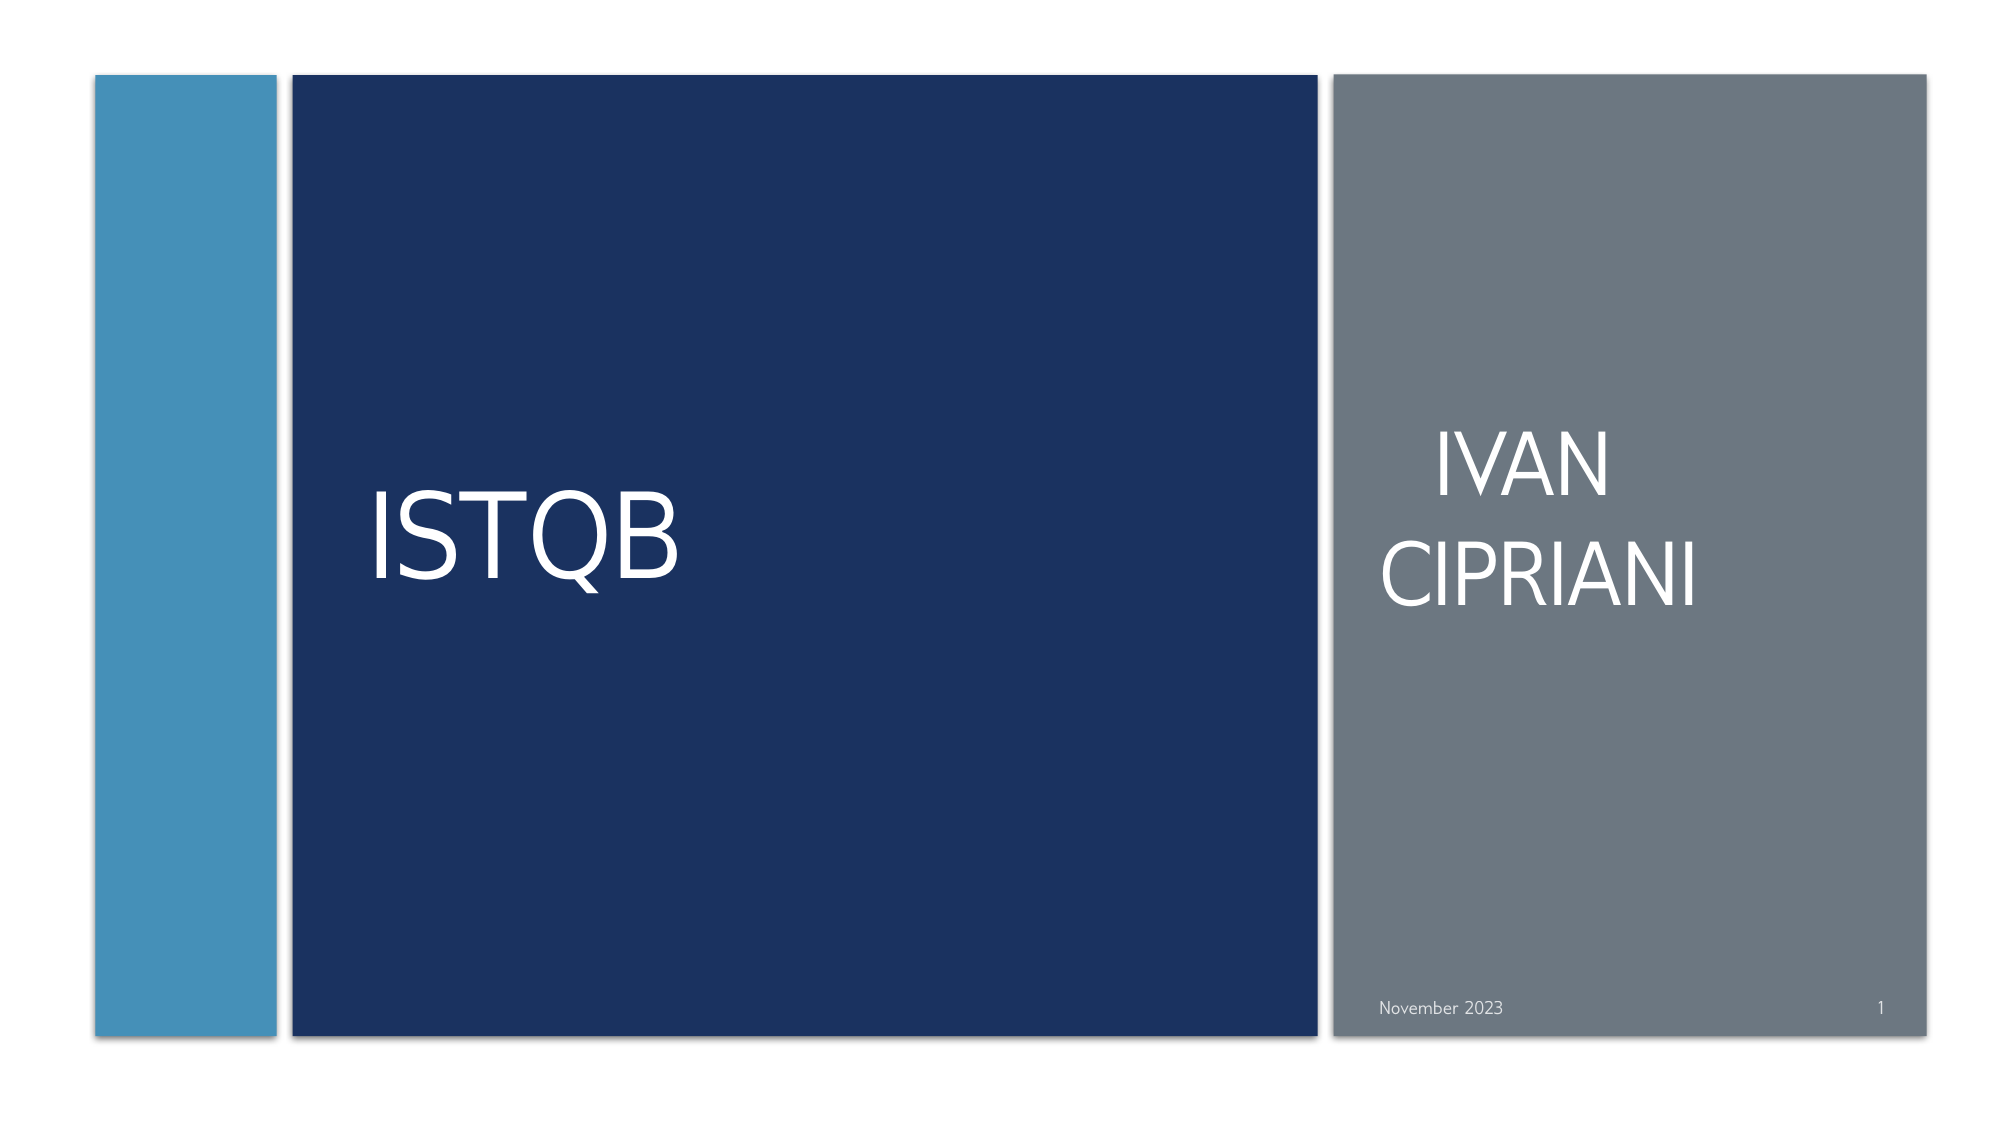

Ivan Cipriani
# ISTQB

November 2023
1